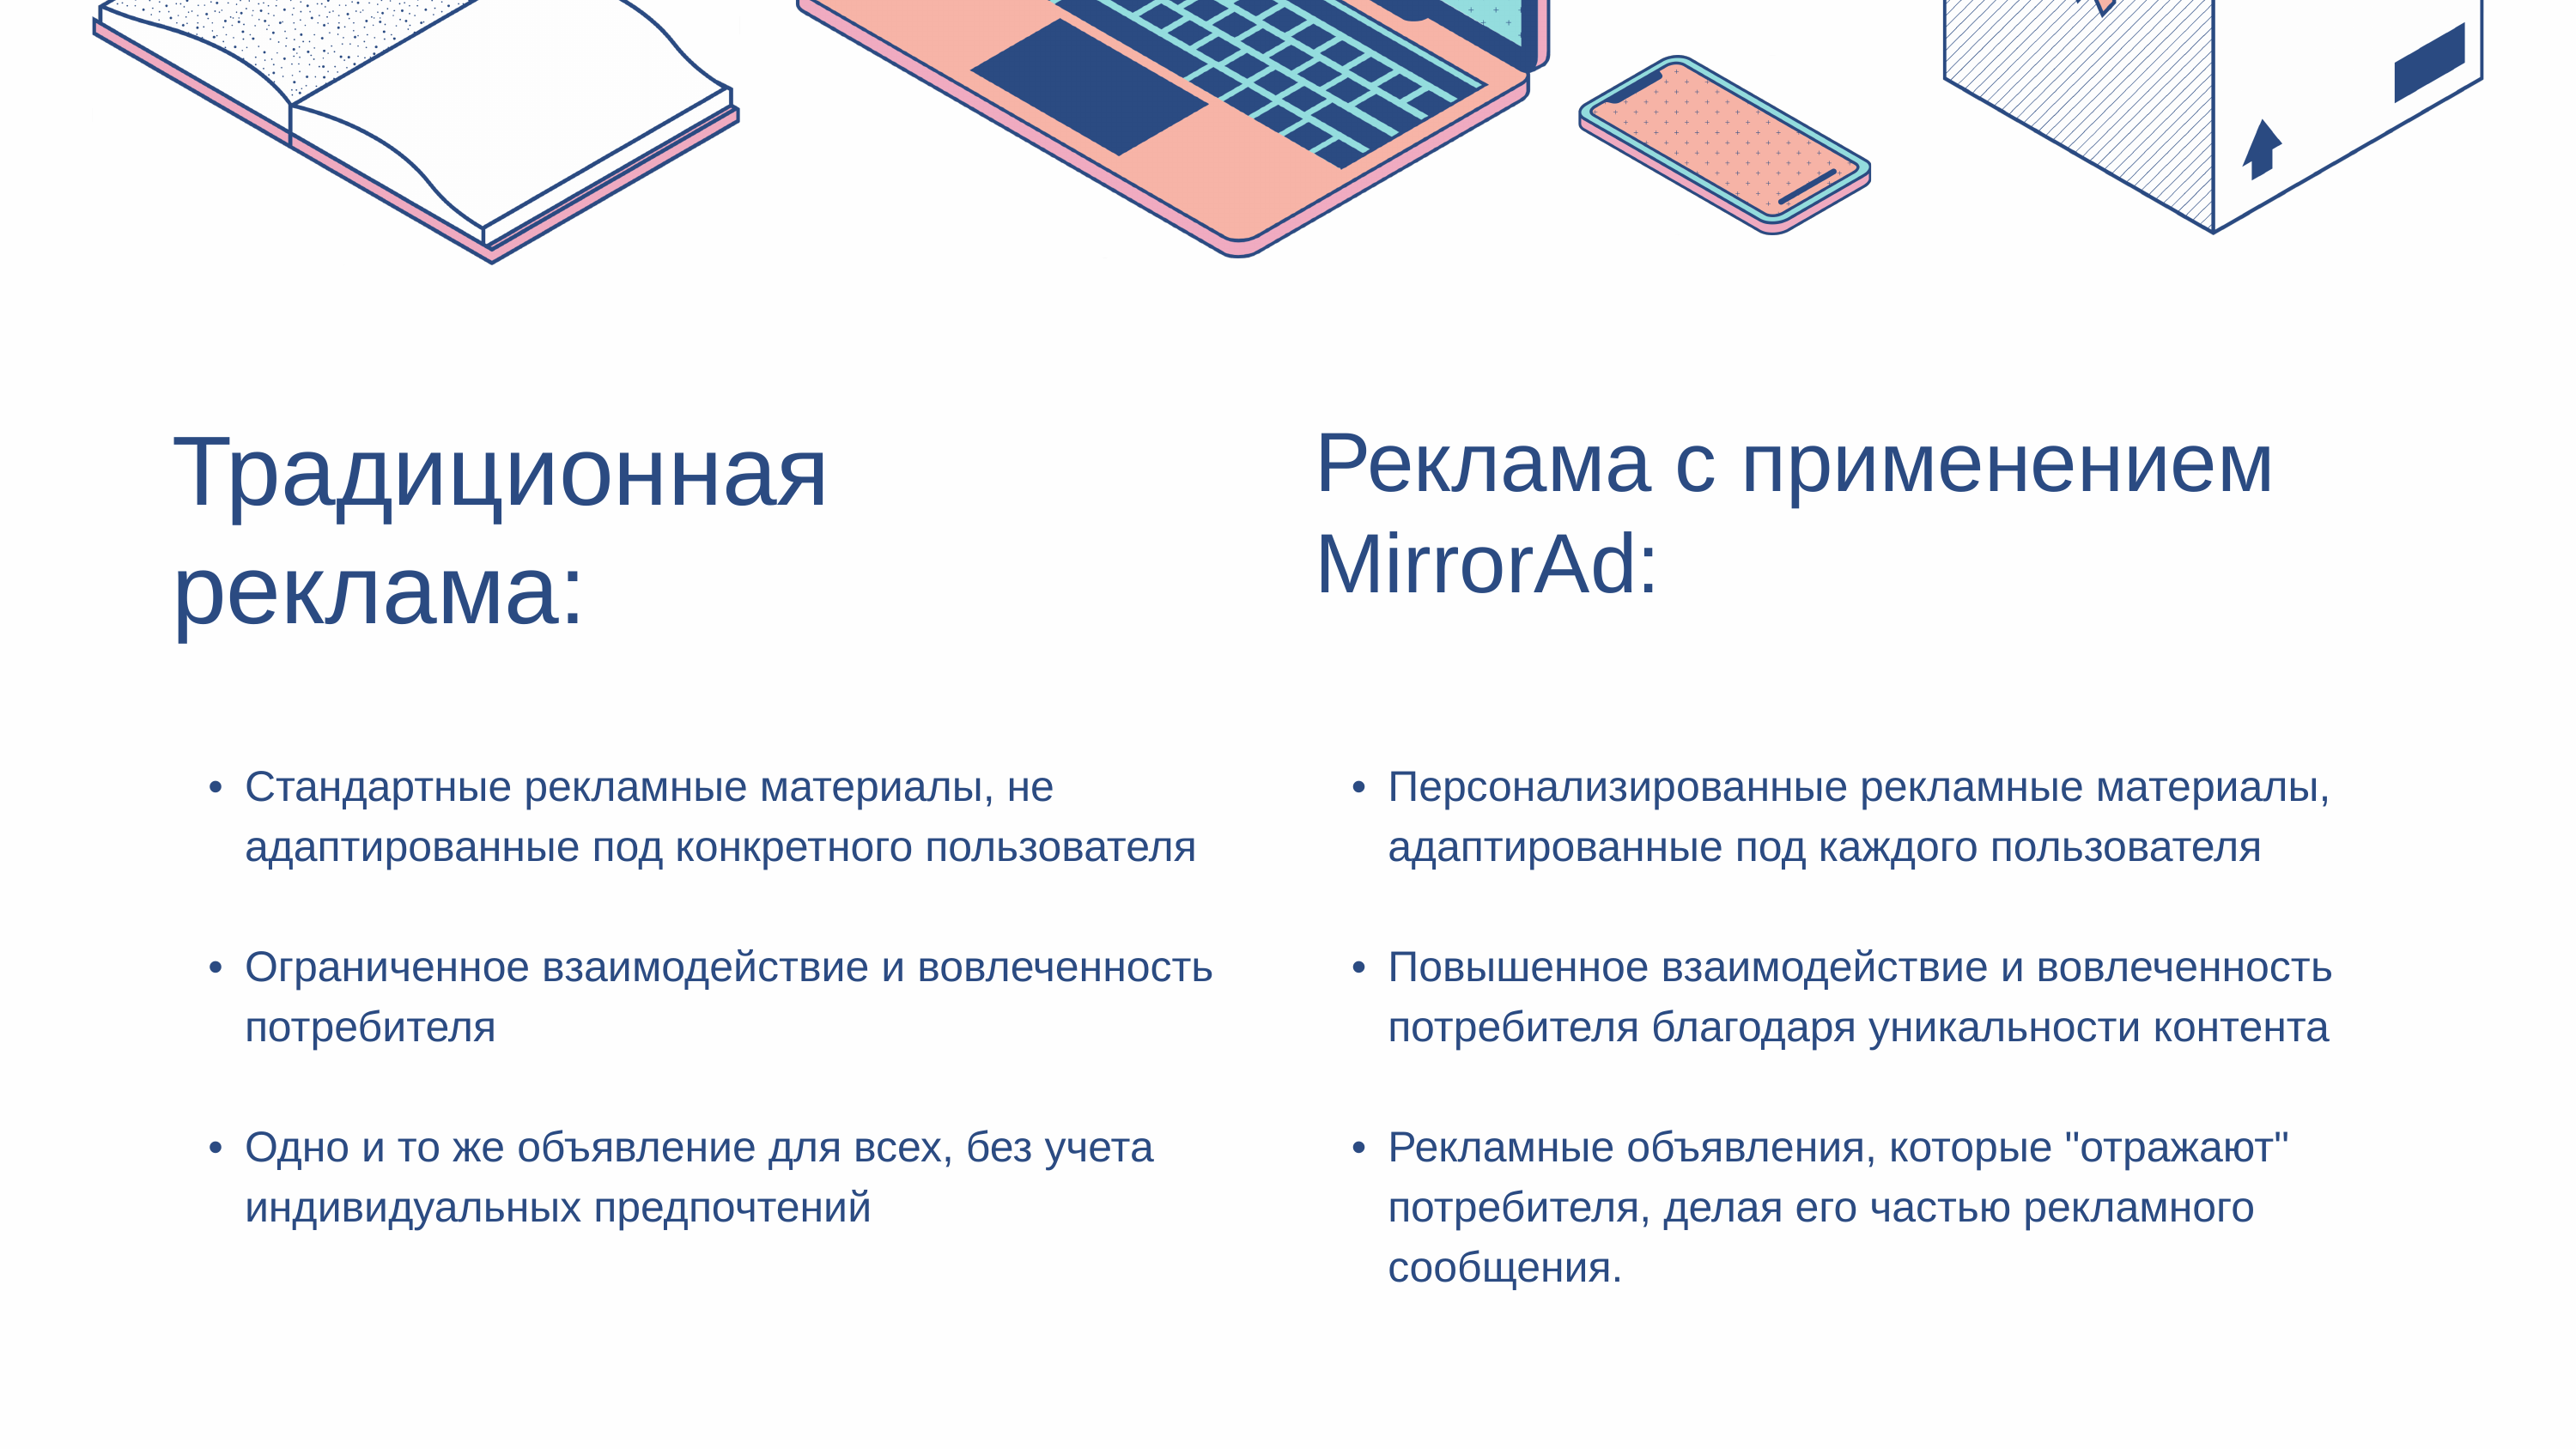

| Традиционная реклама: | Реклама с применением MirrorAd: |
| --- | --- |
| Стандартные рекламные материалы, не адаптированные под конкретного пользователя Ограниченное взаимодействие и вовлеченность потребителя Одно и то же объявление для всех, без учета индивидуальных предпочтений | Персонализированные рекламные материалы, адаптированные под каждого пользователя Повышенное взаимодействие и вовлеченность потребителя благодаря уникальности контента Рекламные объявления, которые "отражают" потребителя, делая его частью рекламного сообщения. |